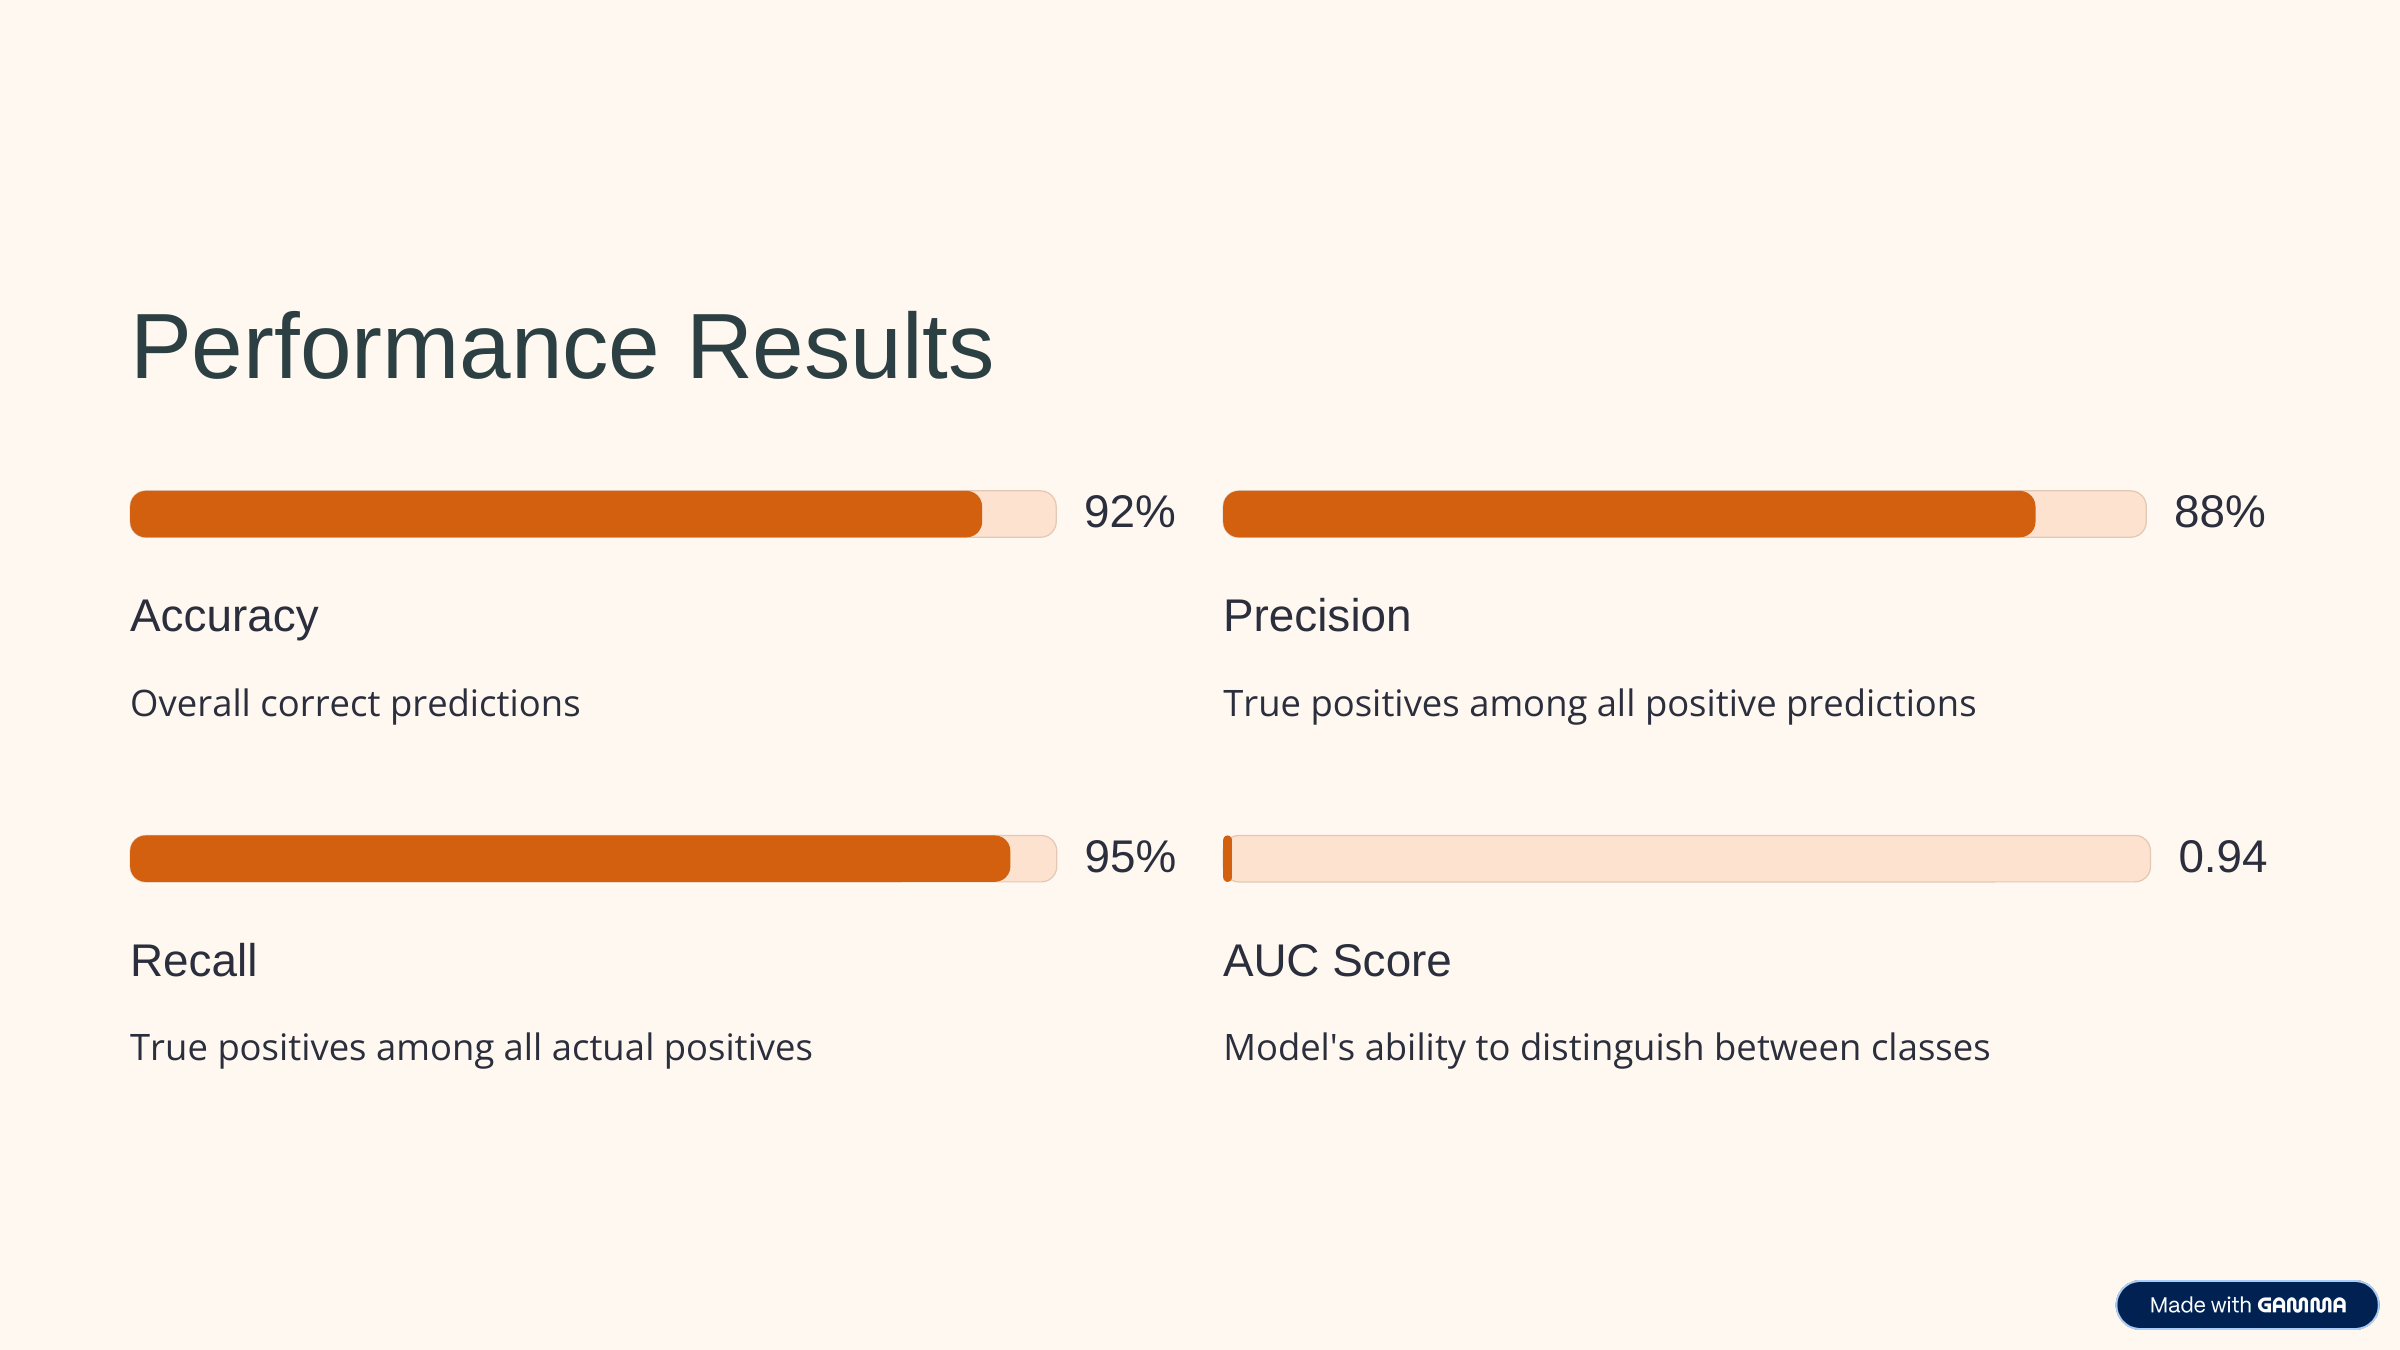

Performance Results

92%

88%
Accuracy
Precision
Overall correct predictions
True positives among all positive predictions

95%

0.94
Recall
AUC Score
True positives among all actual positives
Model's ability to distinguish between classes